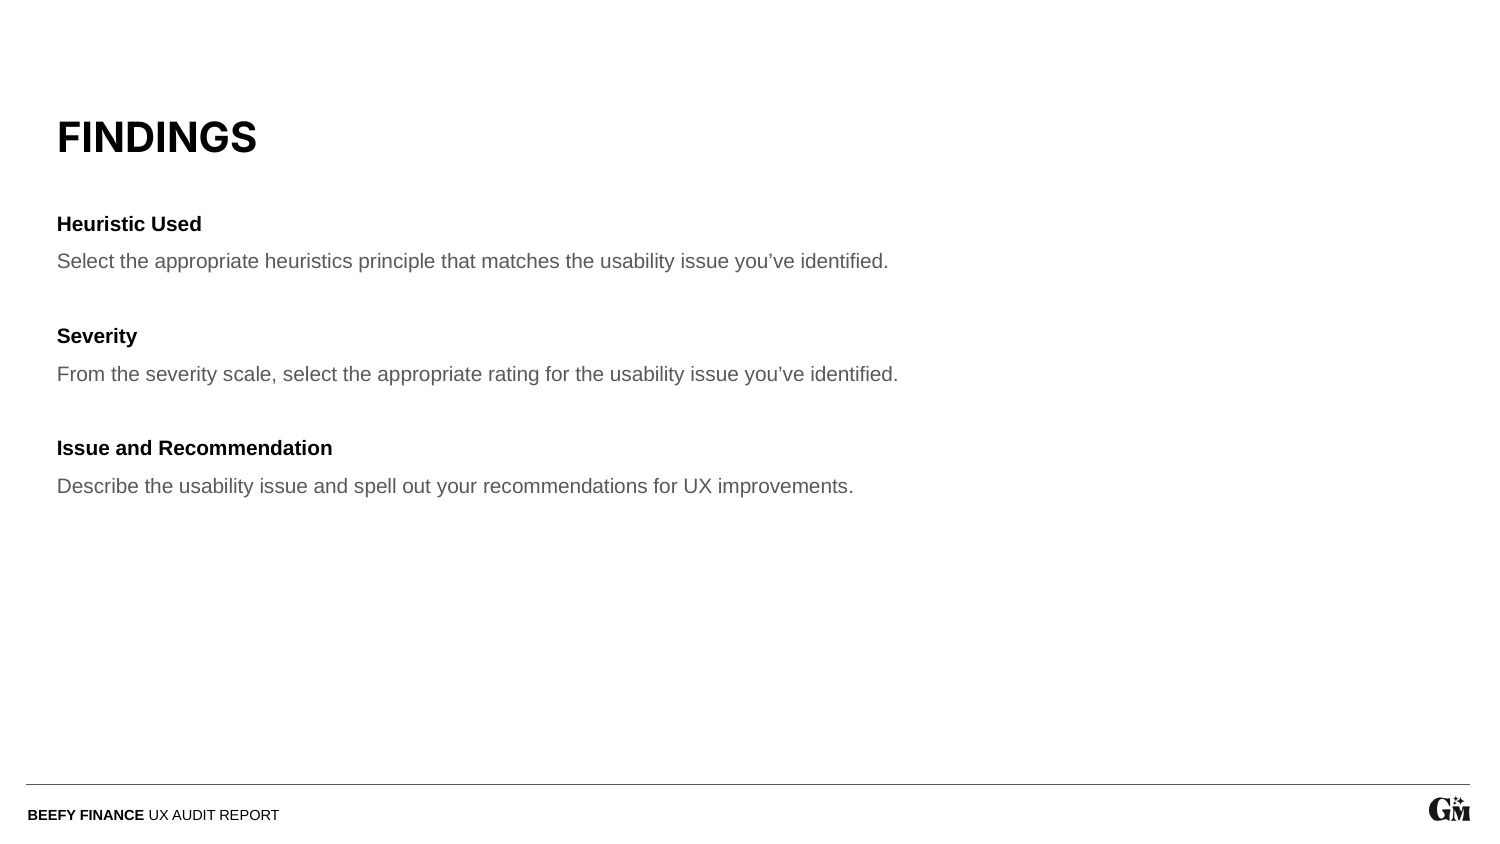

FINDINGS
Heuristic Used
Select the appropriate heuristics principle that matches the usability issue you’ve identified.

Severity
From the severity scale, select the appropriate rating for the usability issue you’ve identified.

Issue and Recommendation
Describe the usability issue and spell out your recommendations for UX improvements.